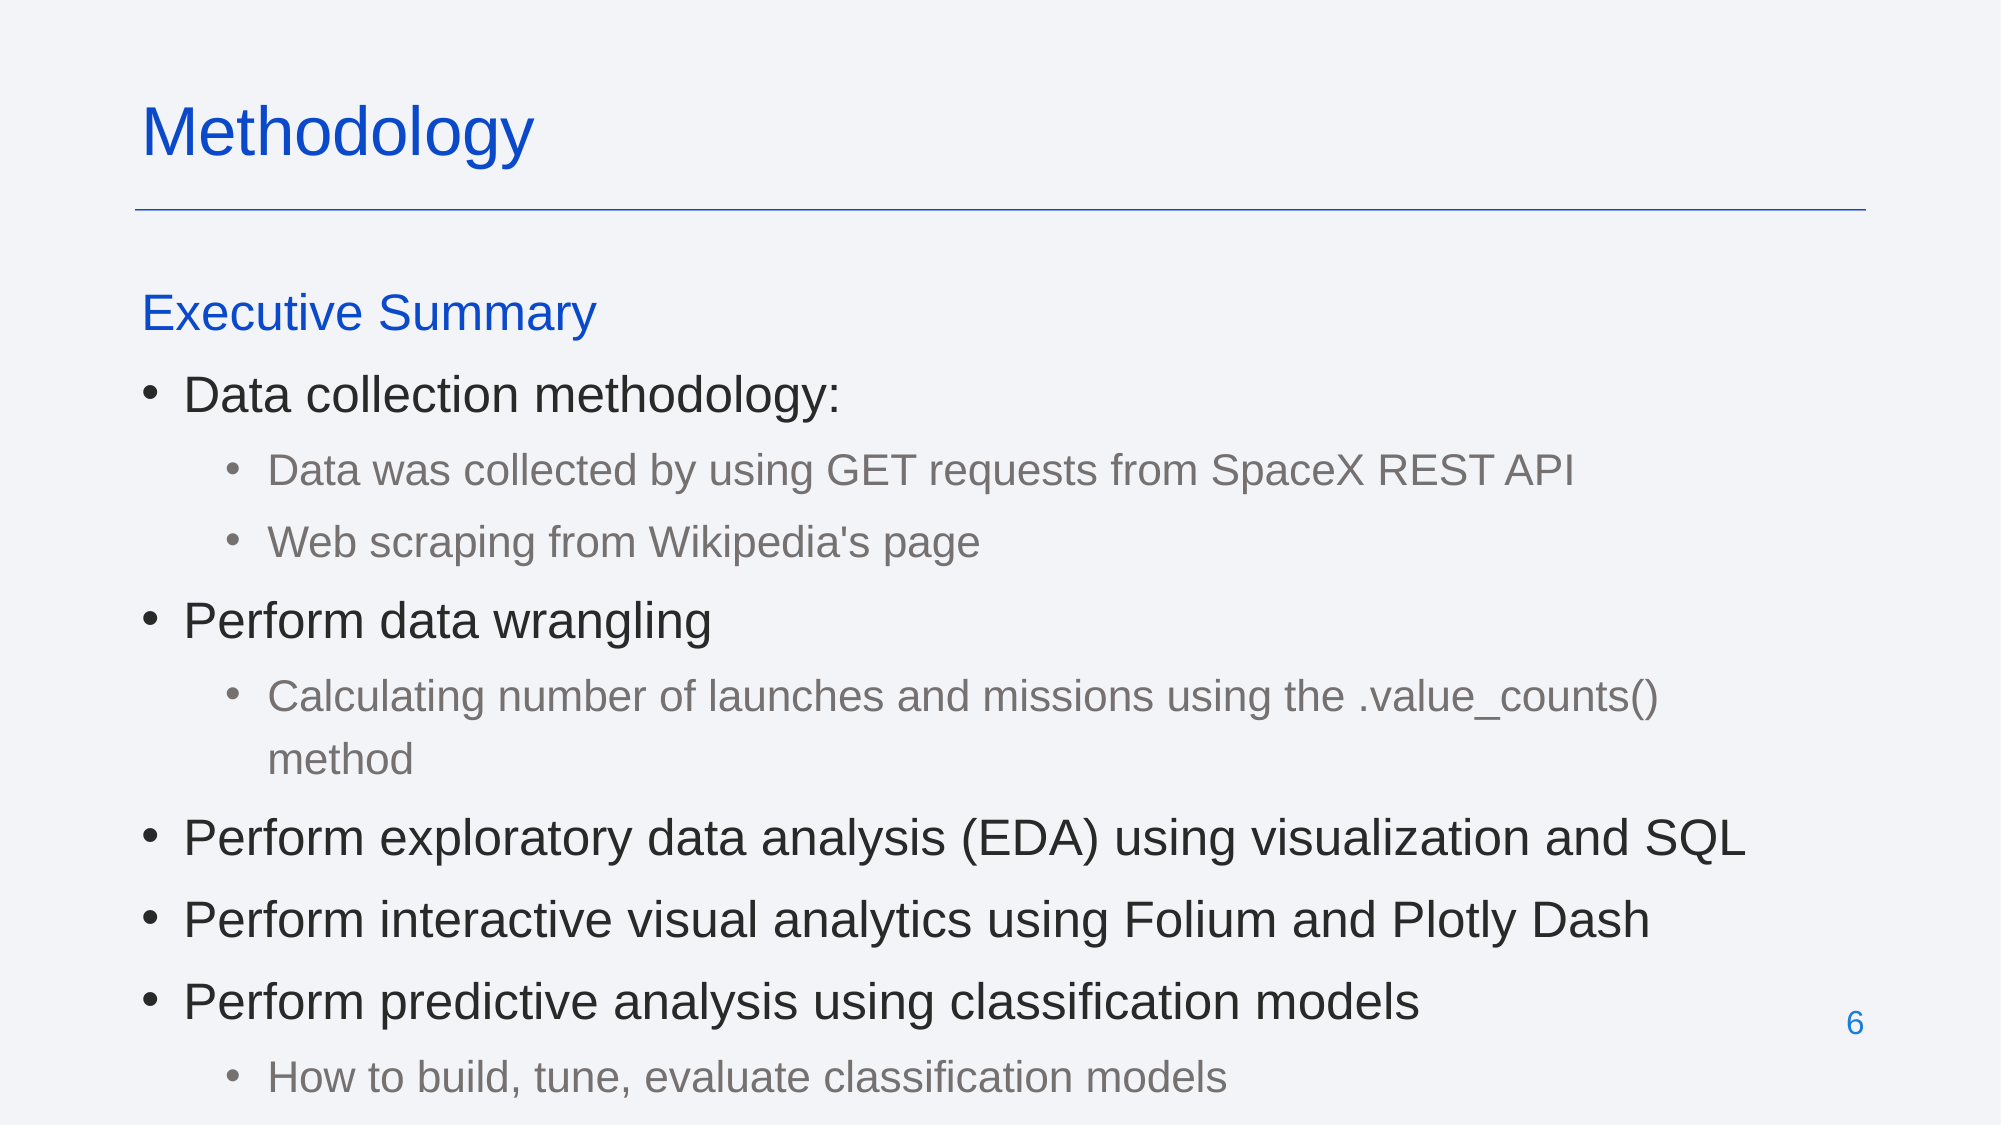

Methodology
Executive Summary
Data collection methodology:
Data was collected by using GET requests from SpaceX REST API
Web scraping from Wikipedia's page
Perform data wrangling
Calculating number of launches and missions using the .value_counts() method
Perform exploratory data analysis (EDA) using visualization and SQL
Perform interactive visual analytics using Folium and Plotly Dash
Perform predictive analysis using classification models
How to build, tune, evaluate classification models

6